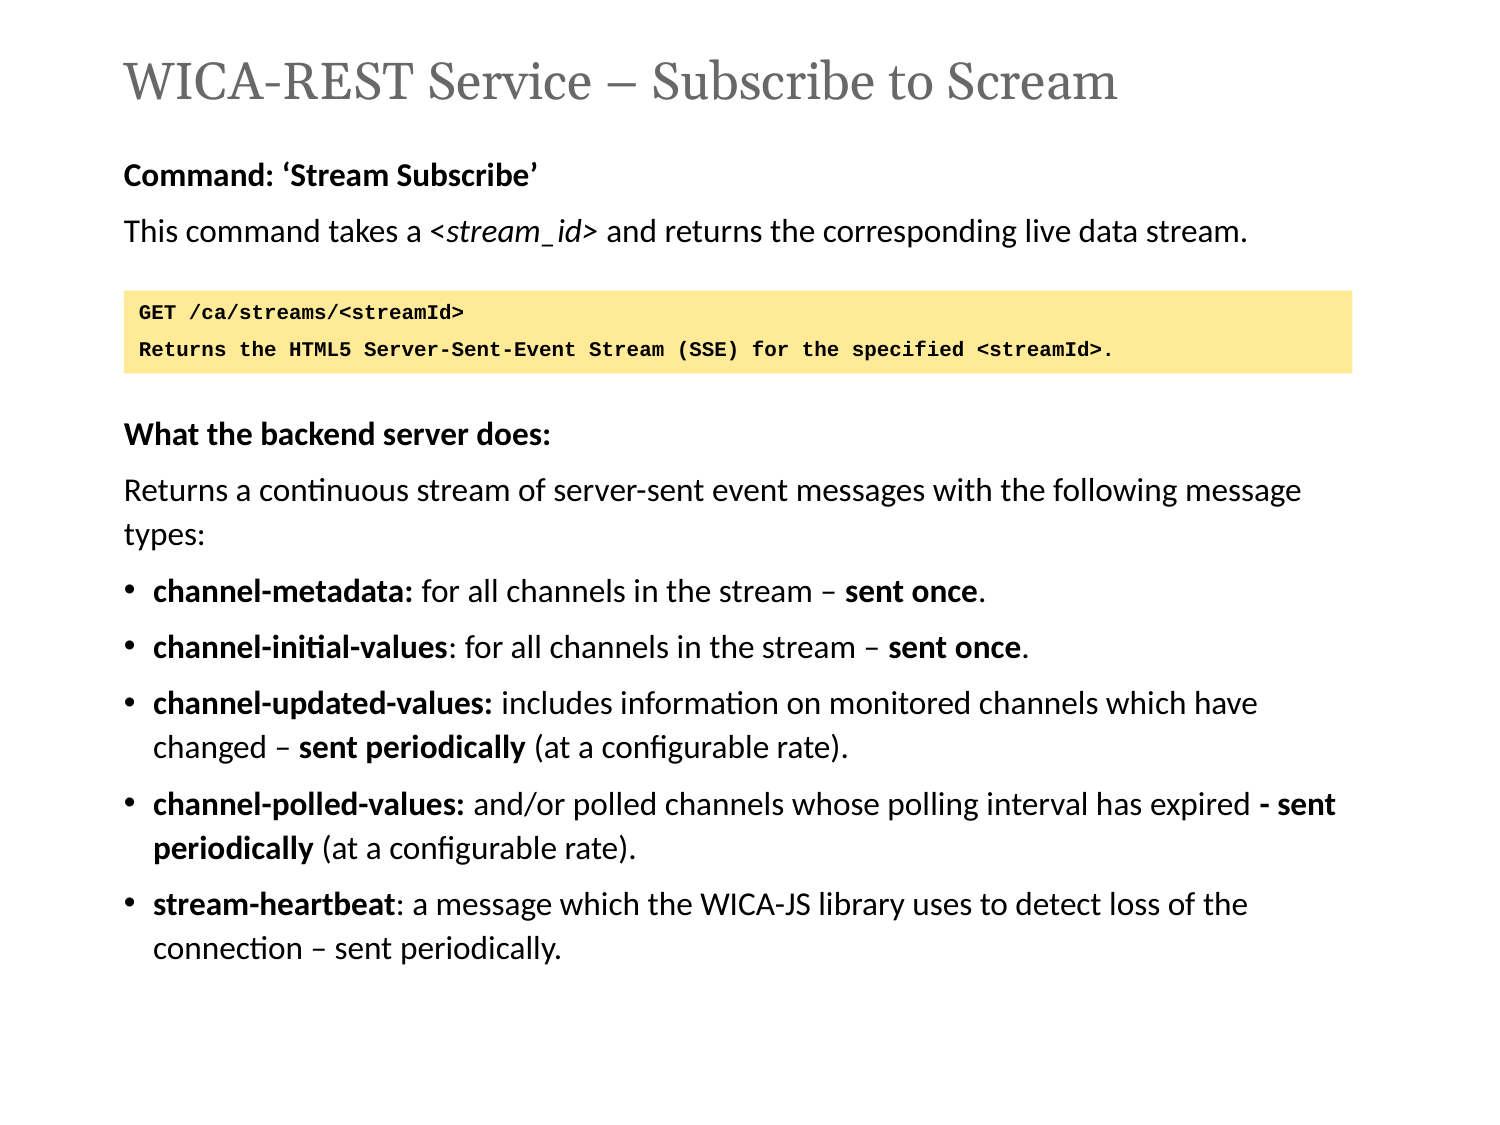

# WICA-REST Service – Subscribe to Scream
Command: ‘Stream Subscribe’
This command takes a <stream_id> and returns the corresponding live data stream.

What the backend server does:
Returns a continuous stream of server-sent event messages with the following message types:
channel-metadata: for all channels in the stream – sent once.
channel-initial-values: for all channels in the stream – sent once.
channel-updated-values: includes information on monitored channels which have changed – sent periodically (at a configurable rate).
channel-polled-values: and/or polled channels whose polling interval has expired - sent periodically (at a configurable rate).
stream-heartbeat: a message which the WICA-JS library uses to detect loss of the connection – sent periodically.
GET /ca/streams/<streamId>
Returns the HTML5 Server-Sent-Event Stream (SSE) for the specified <streamId>.